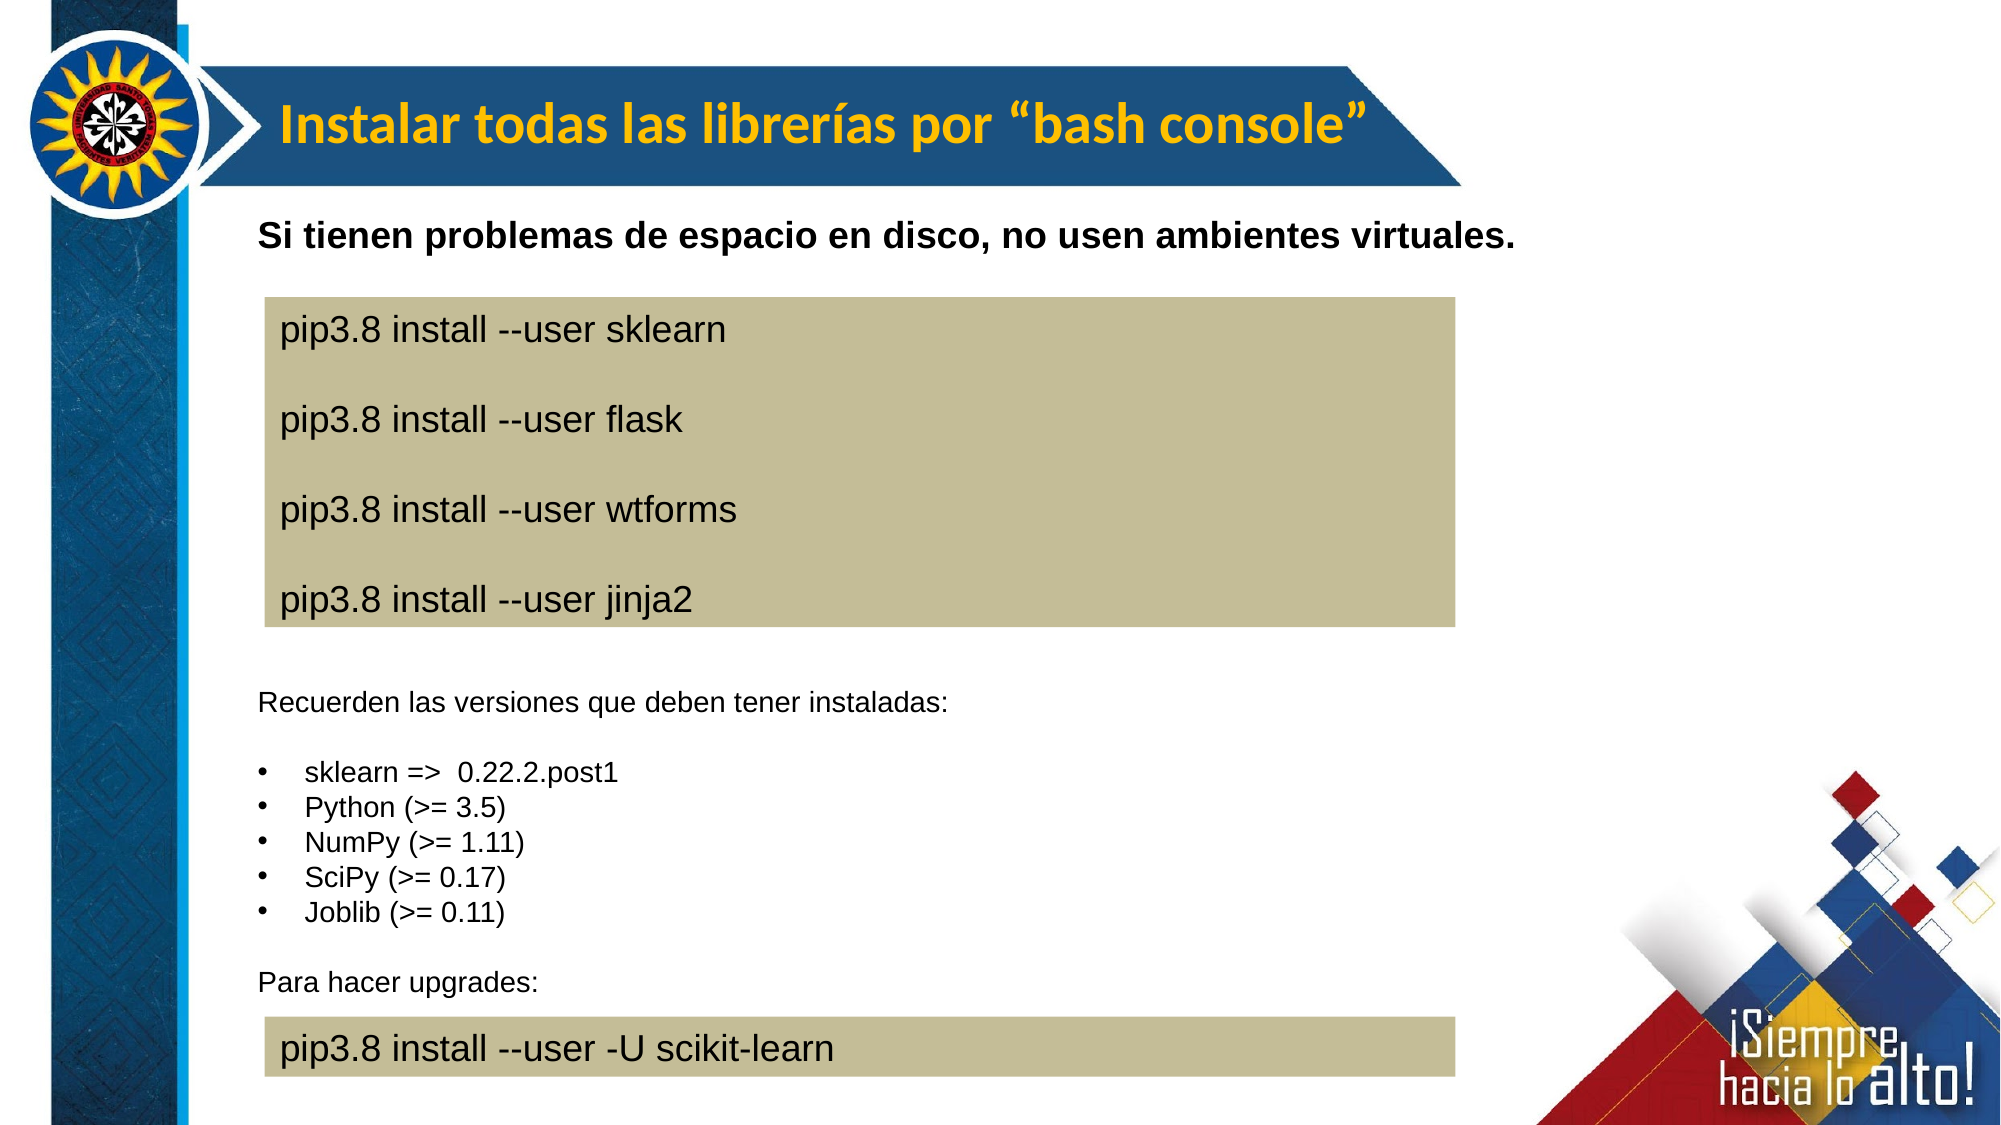

Instalar todas las librerías por “bash console”
Si tienen problemas de espacio en disco, no usen ambientes virtuales.
pip3.8 install --user sklearn

pip3.8 install --user flask

pip3.8 install --user wtforms

pip3.8 install --user jinja2
Recuerden las versiones que deben tener instaladas:

sklearn =>  0.22.2.post1
Python (>= 3.5)
NumPy (>= 1.11)
SciPy (>= 0.17)
Joblib (>= 0.11)

Para hacer upgrades:
pip3.8 install --user -U scikit-learn